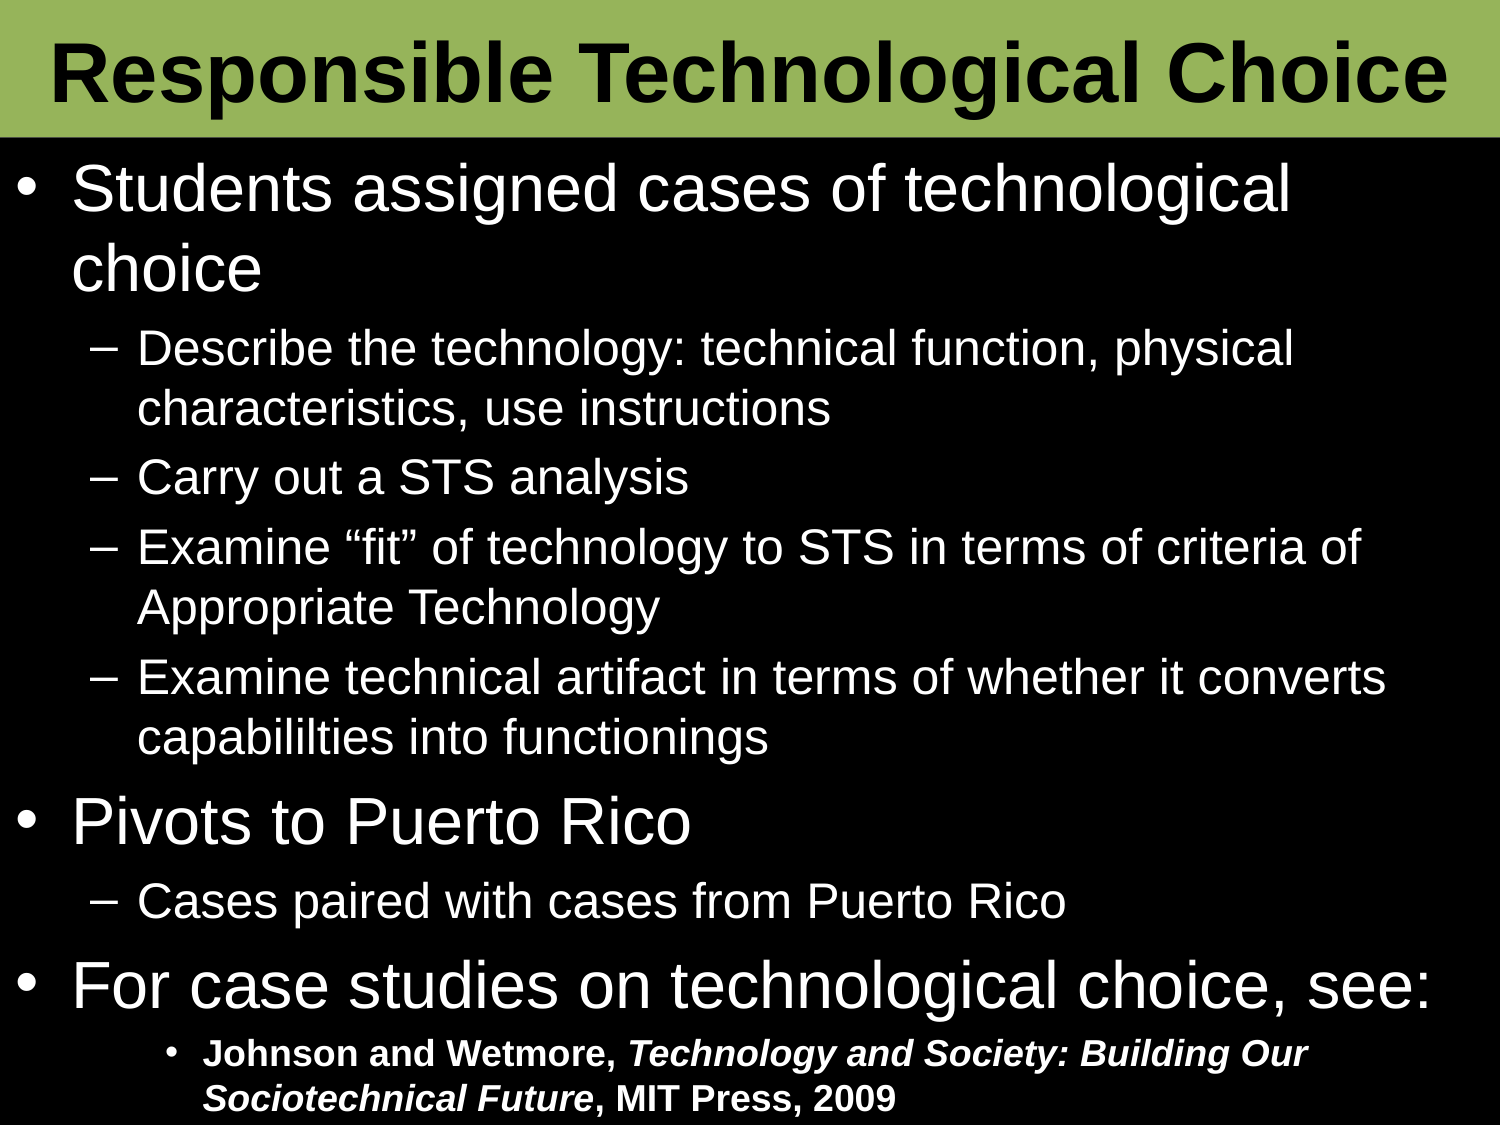

# Responsible Technological Choice
Students assigned cases of technological choice
Describe the technology: technical function, physical characteristics, use instructions
Carry out a STS analysis
Examine “fit” of technology to STS in terms of criteria of Appropriate Technology
Examine technical artifact in terms of whether it converts capabililties into functionings
Pivots to Puerto Rico
Cases paired with cases from Puerto Rico
For case studies on technological choice, see:
Johnson and Wetmore, Technology and Society: Building Our Sociotechnical Future, MIT Press, 2009
Vermass et al., A Philosophy of Technology, Morgan & Claypool, 2011.